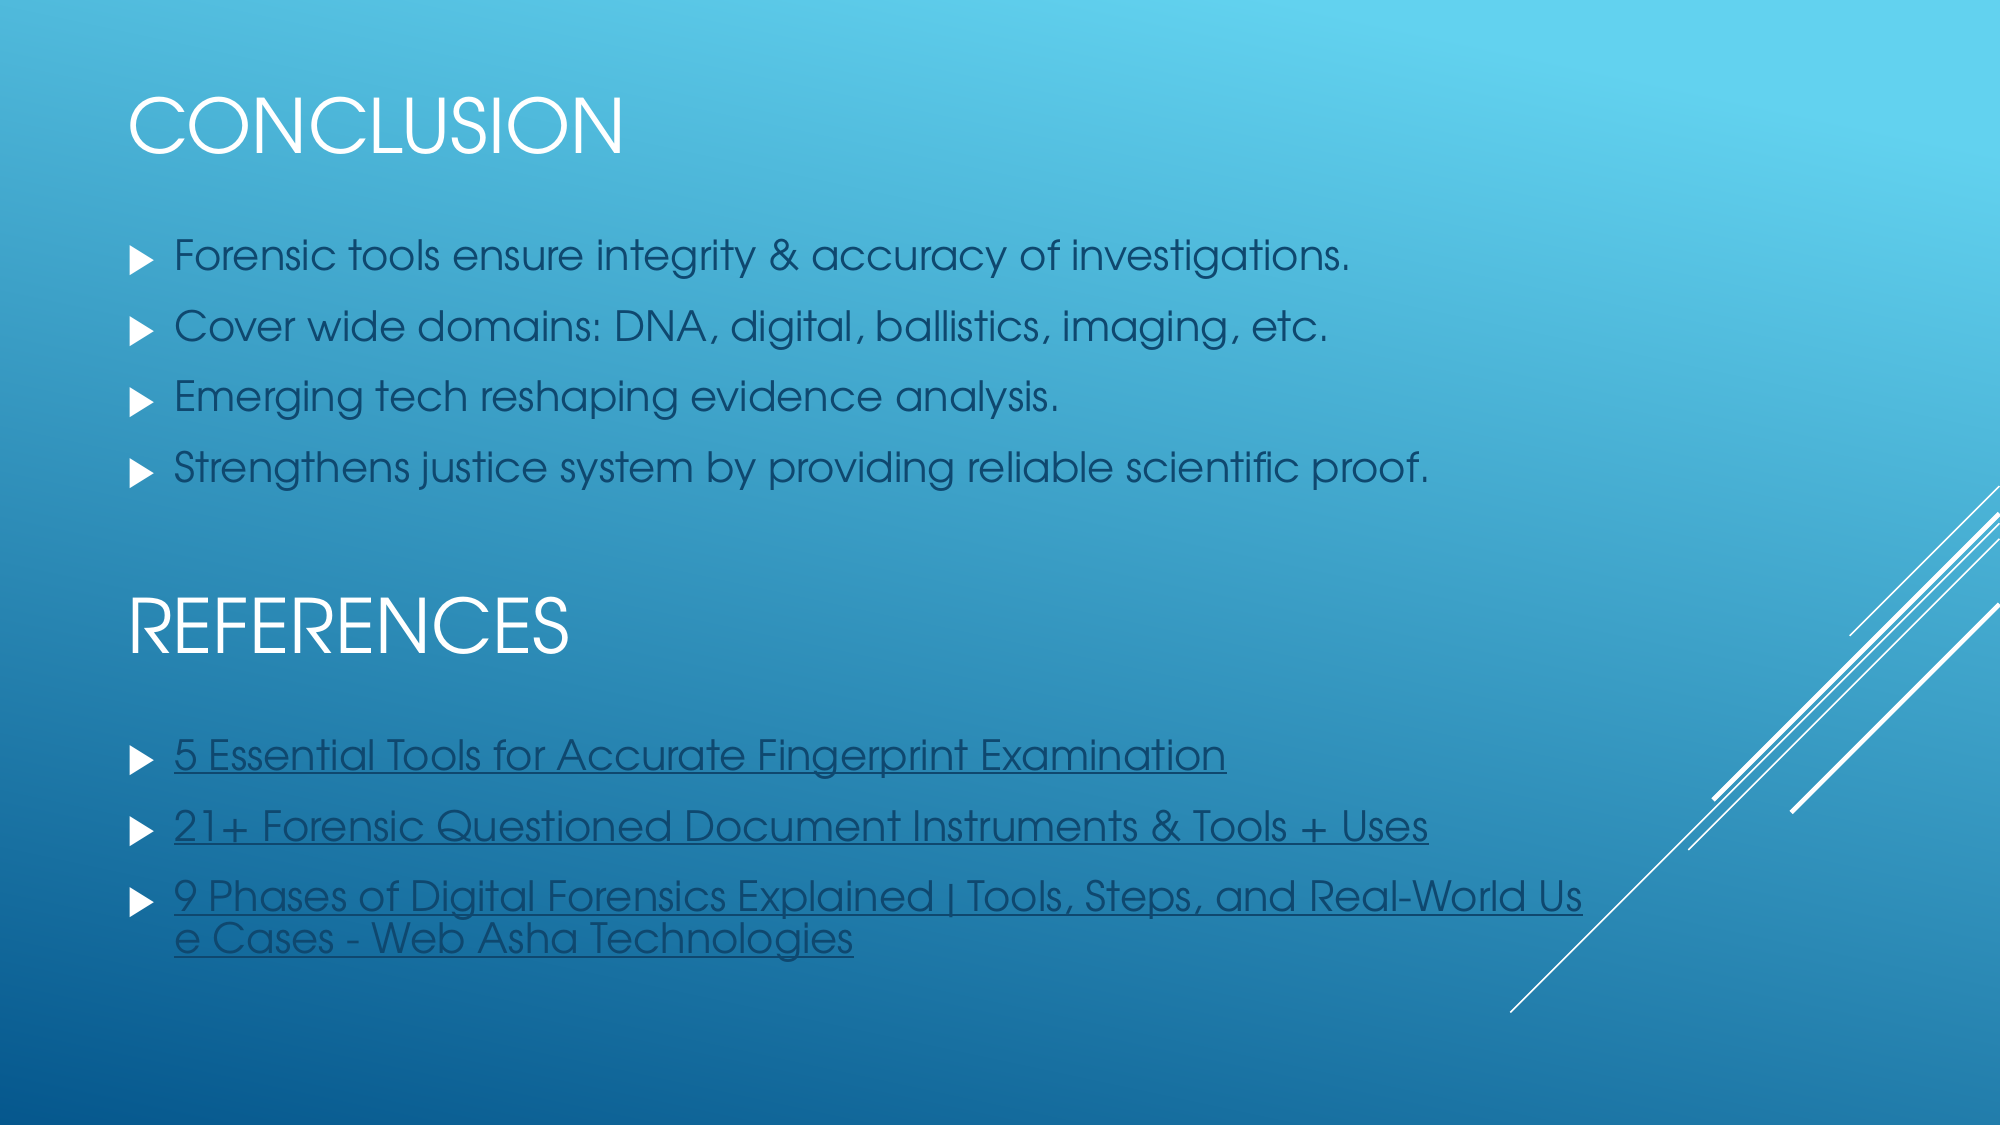

# CONCLUSION
Forensic tools ensure integrity & accuracy of investigations.
Cover wide domains: DNA, digital, ballistics, imaging, etc.
Emerging tech reshaping evidence analysis.
Strengthens justice system by providing reliable scientific proof.
REFERENCES
5 Essential Tools for Accurate Fingerprint Examination
21+ Forensic Questioned Document Instruments & Tools + Uses
9 Phases of Digital Forensics Explained | Tools, Steps, and Real-World Use Cases - Web Asha Technologies